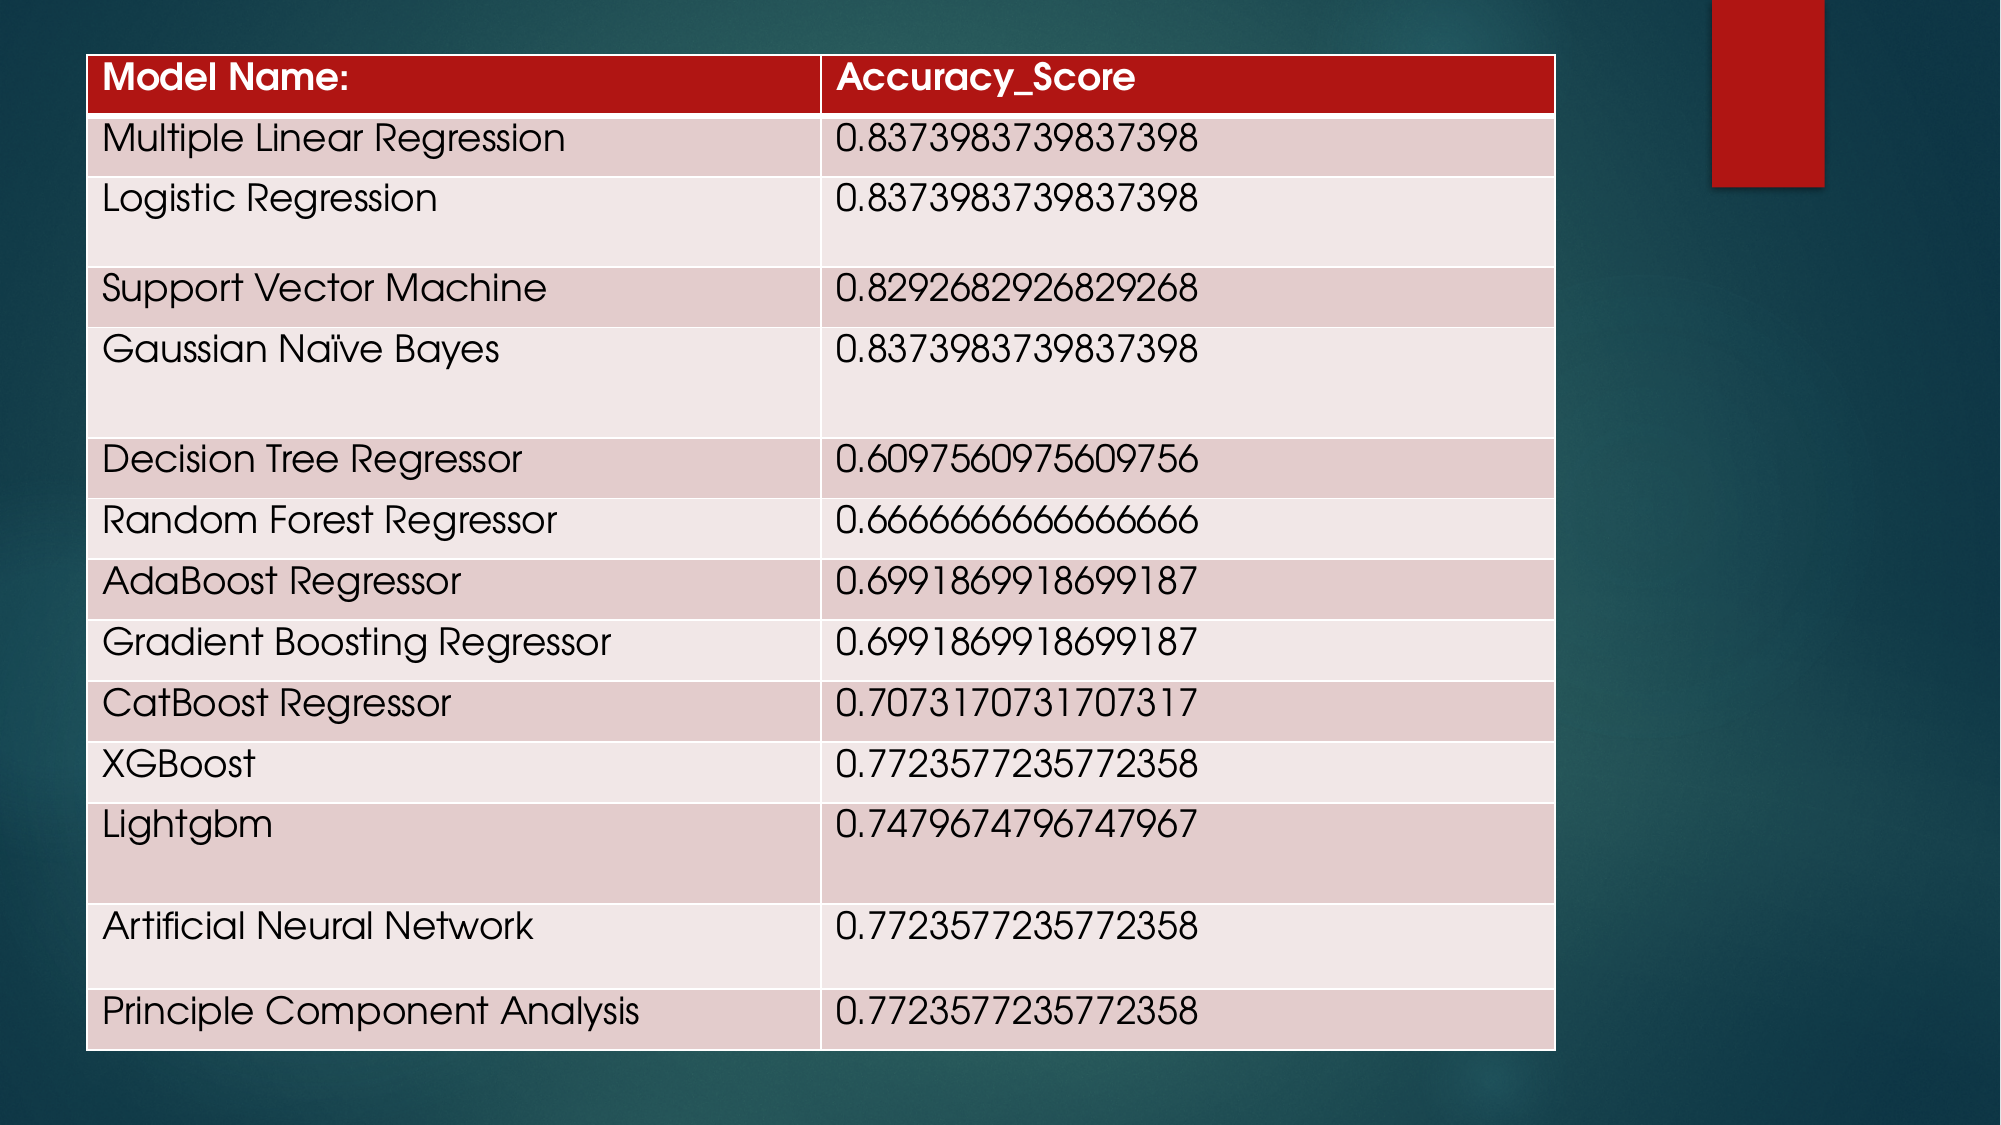

| Model Name: | Accuracy\_Score |
| --- | --- |
| Multiple Linear Regression | 0.8373983739837398 |
| Logistic Regression | 0.8373983739837398 |
| Support Vector Machine | 0.8292682926829268 |
| Gaussian Naïve Bayes | 0.8373983739837398 |
| Decision Tree Regressor | 0.6097560975609756 |
| Random Forest Regressor | 0.6666666666666666 |
| AdaBoost Regressor | 0.6991869918699187 |
| Gradient Boosting Regressor | 0.6991869918699187 |
| CatBoost Regressor | 0.7073170731707317 |
| XGBoost | 0.7723577235772358 |
| Lightgbm | 0.7479674796747967 |
| Artificial Neural Network | 0.7723577235772358 |
| Principle Component Analysis | 0.7723577235772358 |
#